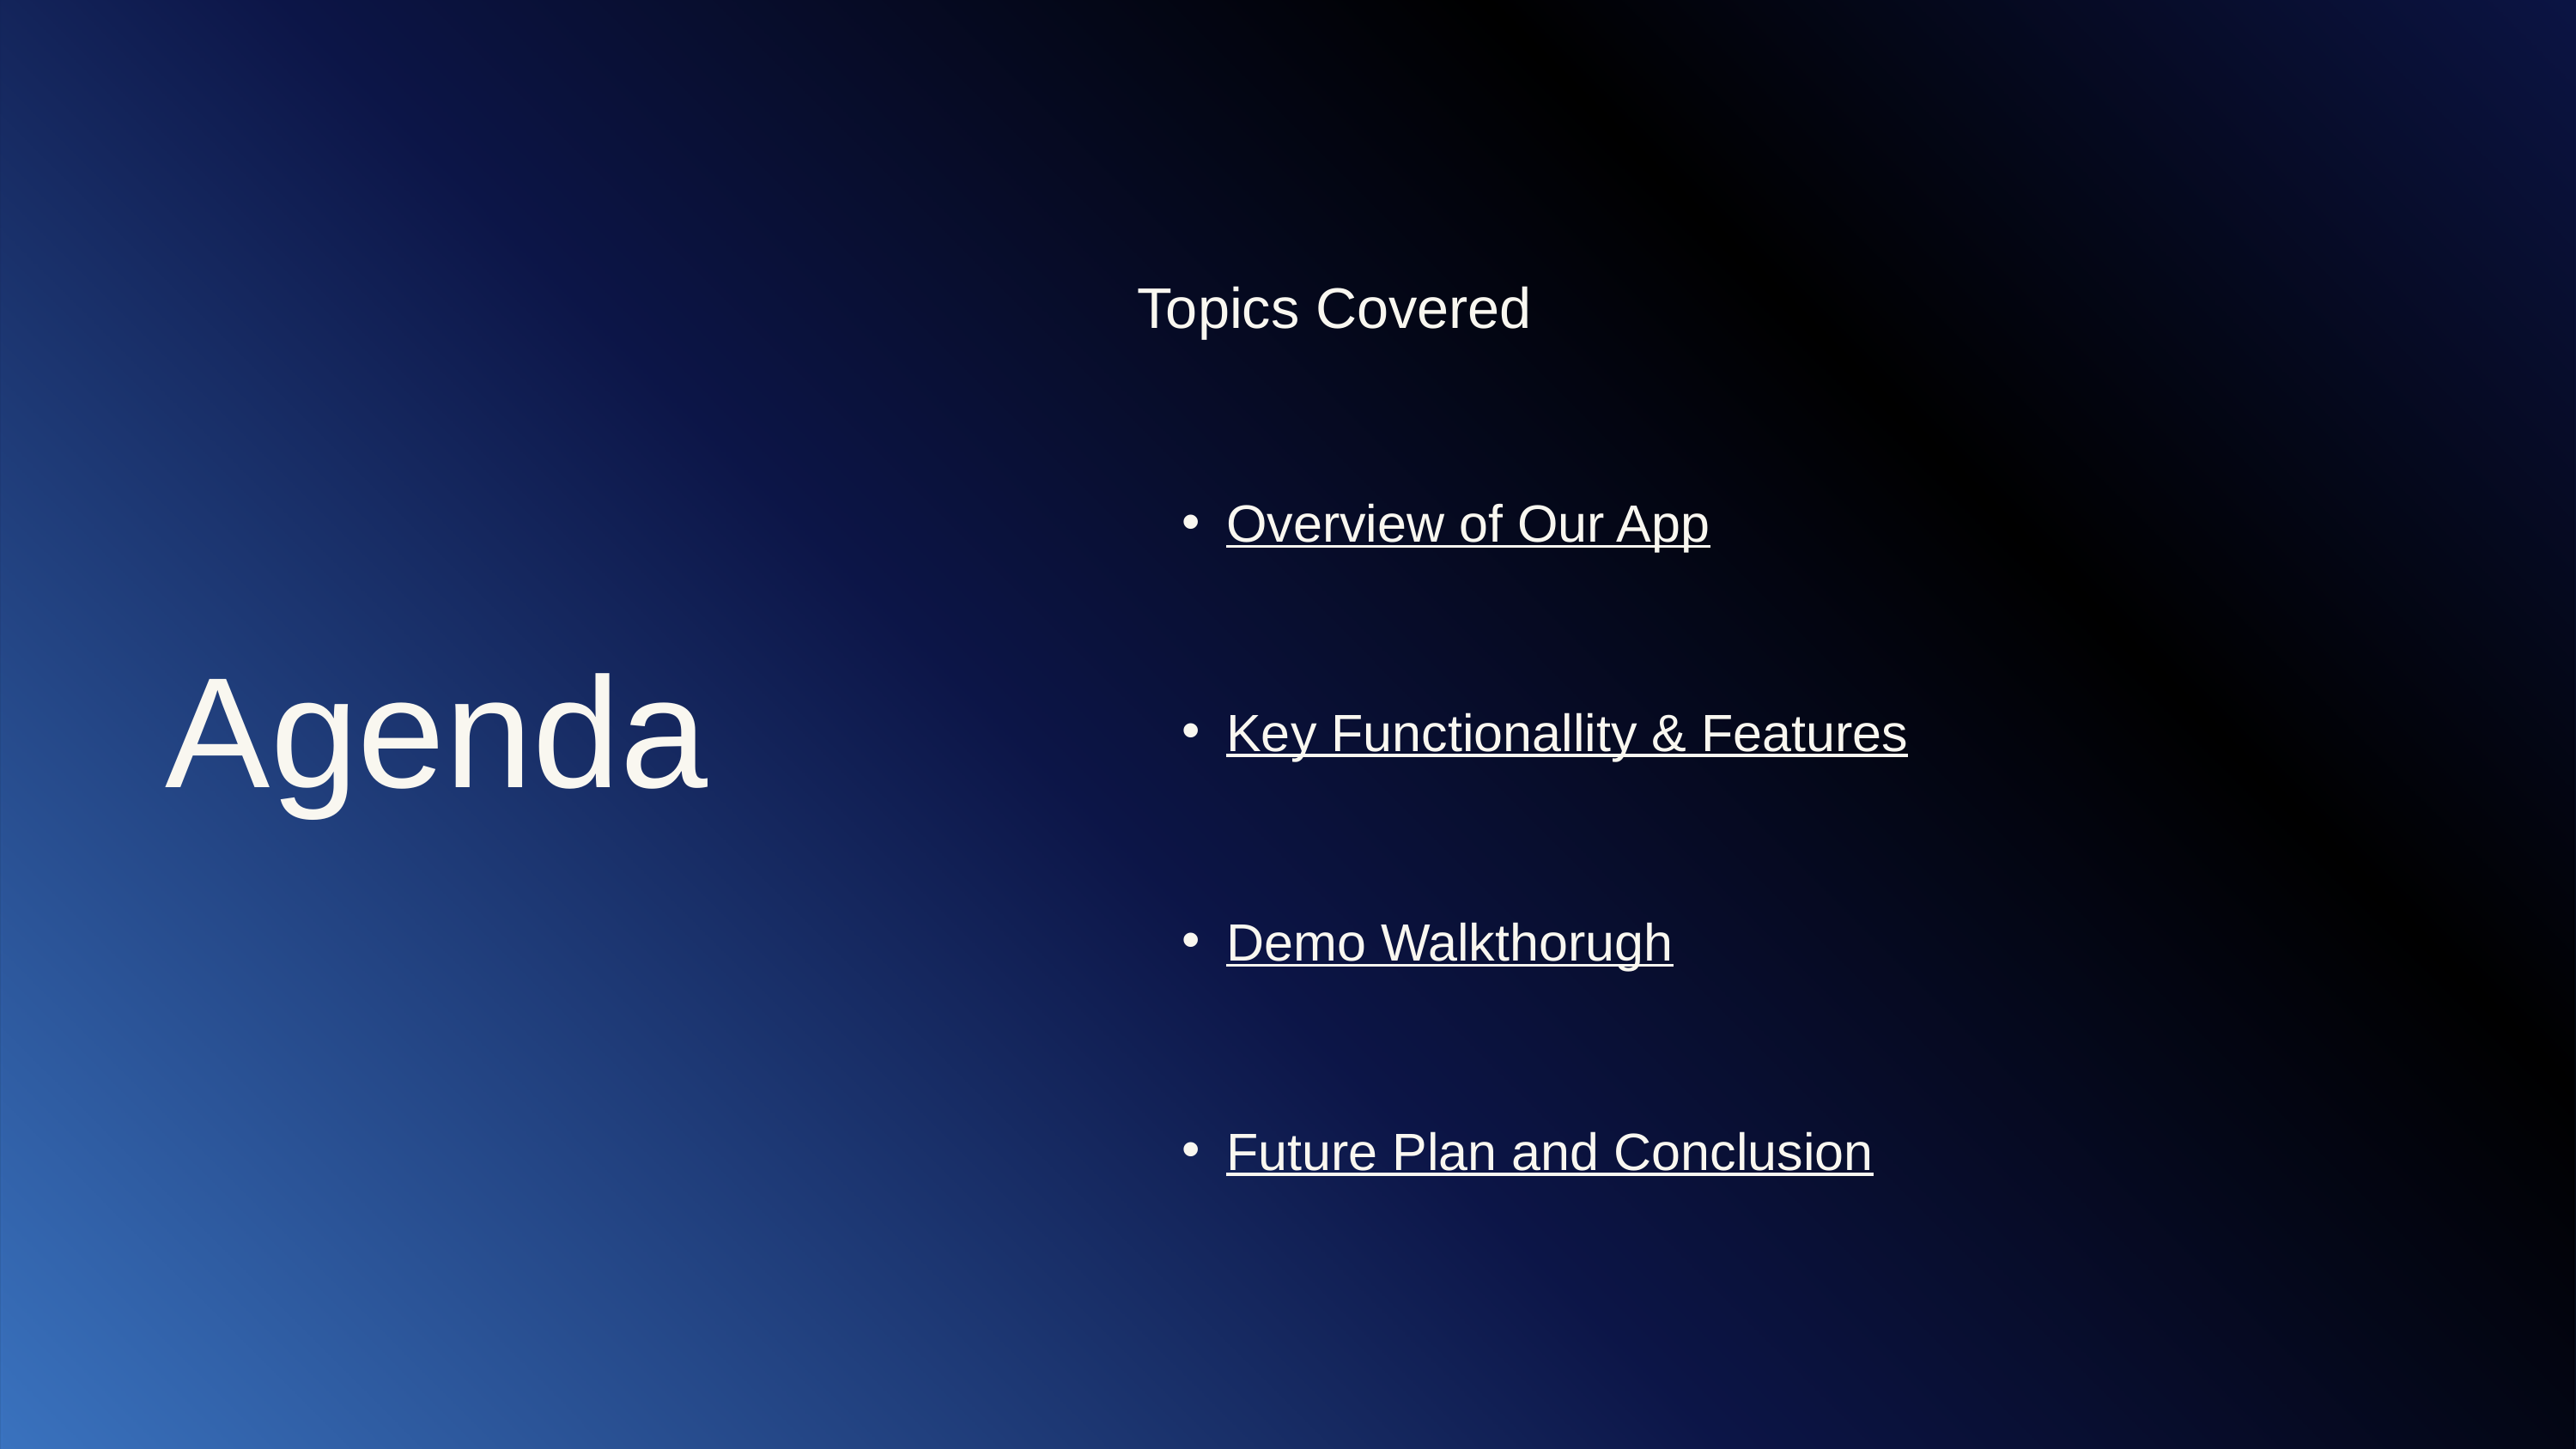

Topics Covered
Overview of Our App
Key Functionallity & Features
Demo Walkthorugh
Future Plan and Conclusion
Agenda